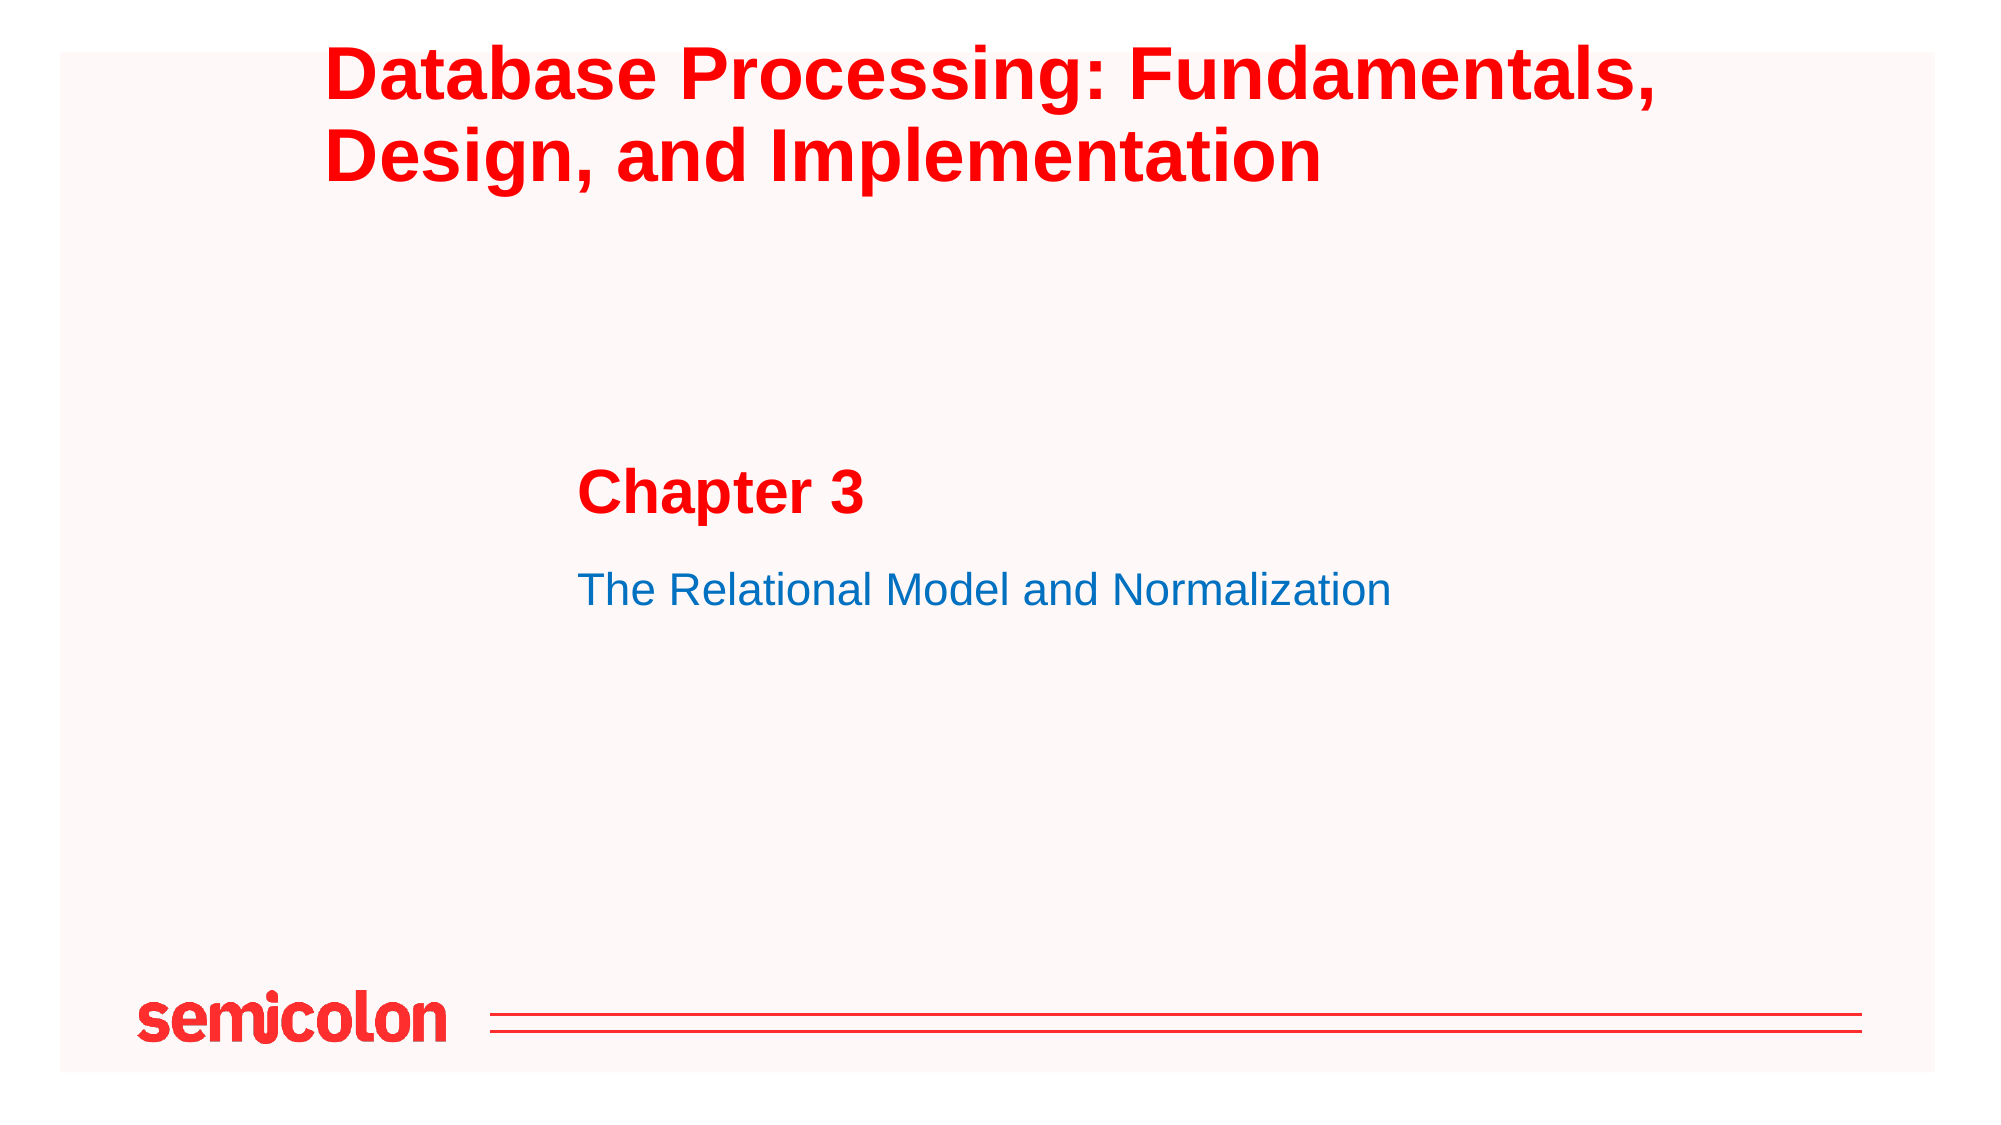

# Database Processing: Fundamentals, Design, and Implementation
Chapter 3
The Relational Model and Normalization